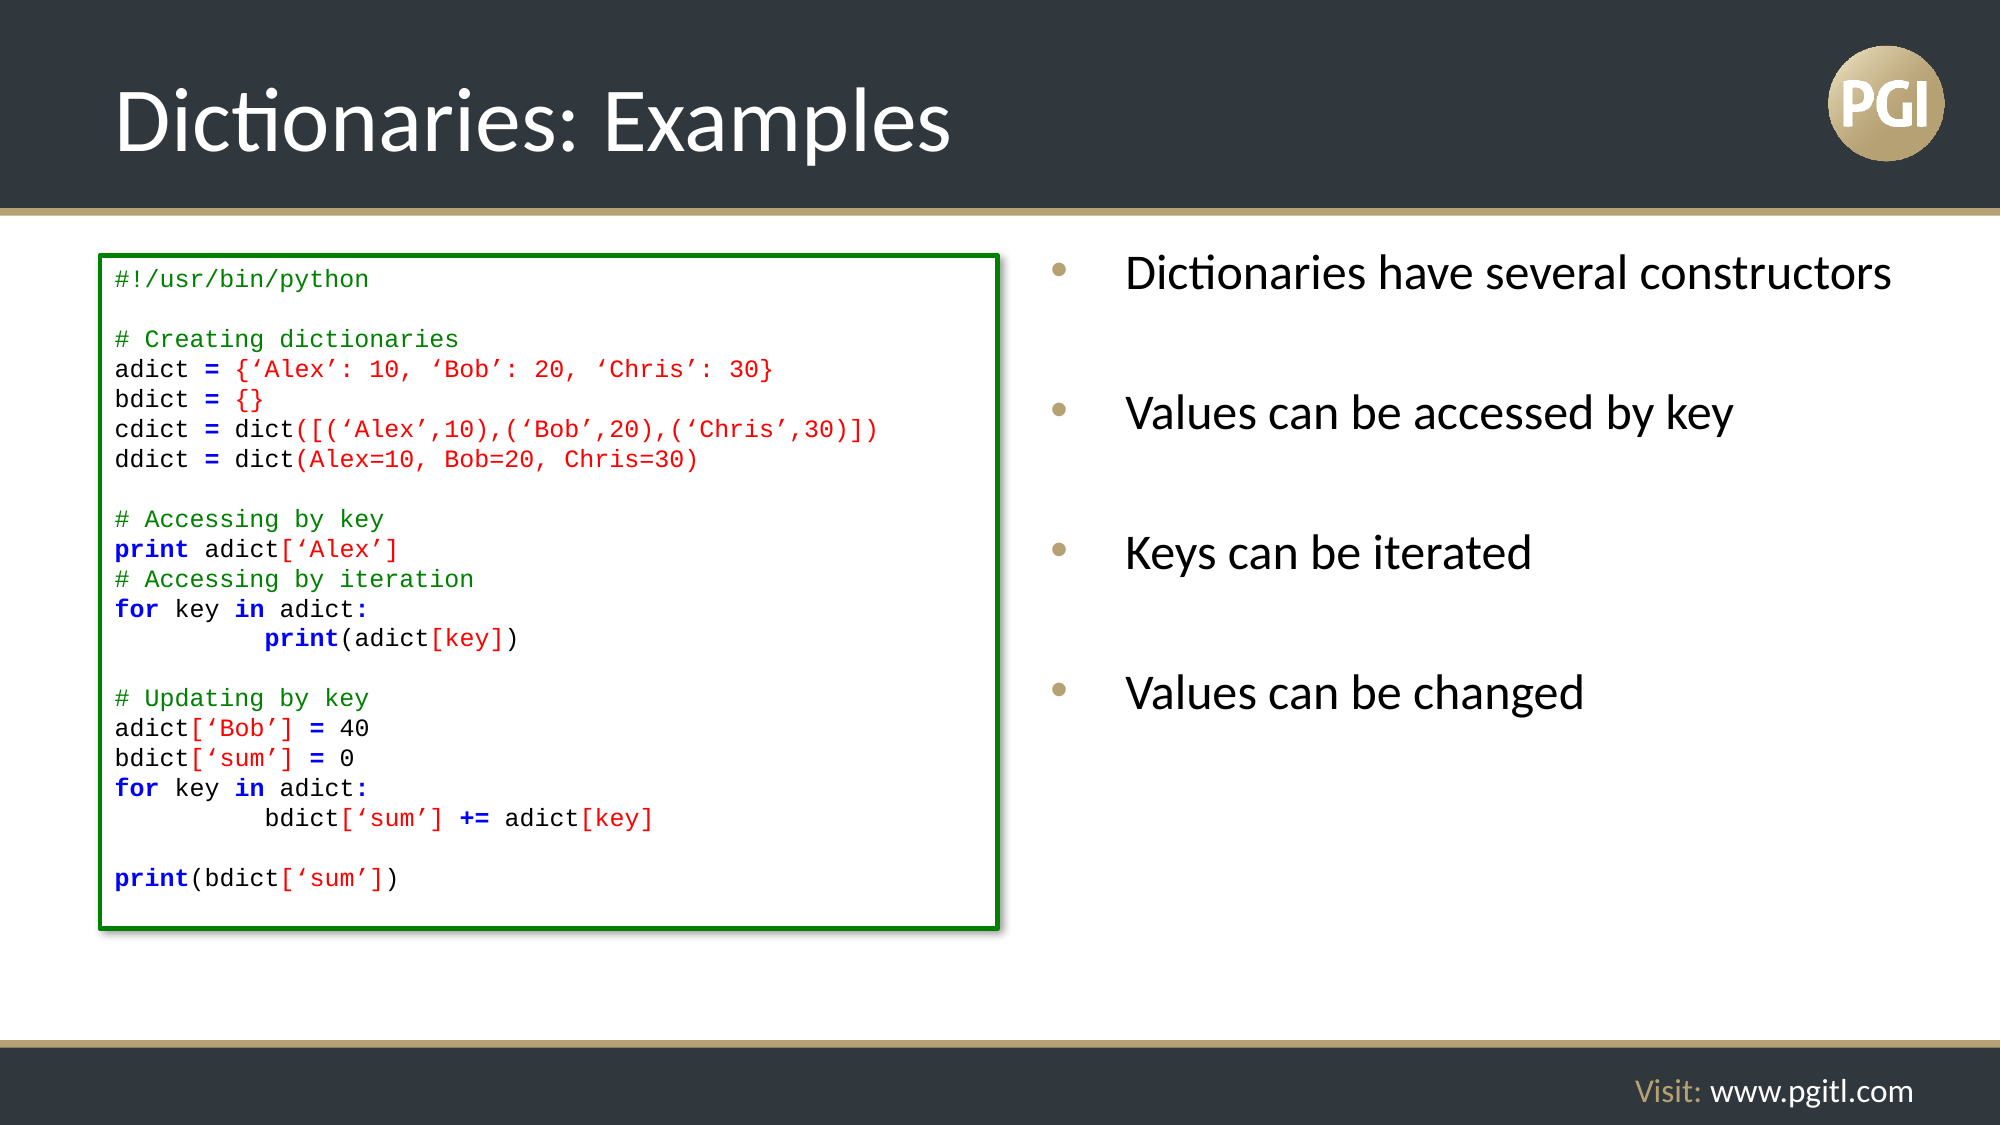

# Dictionaries: Examples
Dictionaries have several constructors

Values can be accessed by key

Keys can be iterated

Values can be changed

#!/usr/bin/python

# Creating dictionaries
adict = {‘Alex’: 10, ‘Bob’: 20, ‘Chris’: 30}
bdict = {}
cdict = dict([(‘Alex’,10),(‘Bob’,20),(‘Chris’,30)])
ddict = dict(Alex=10, Bob=20, Chris=30)

# Accessing by key
print adict[‘Alex’]
# Accessing by iteration
for key in adict:
	print(adict[key])

# Updating by key
adict[‘Bob’] = 40
bdict[‘sum’] = 0
for key in adict:
	bdict[‘sum’] += adict[key]

print(bdict[‘sum’])